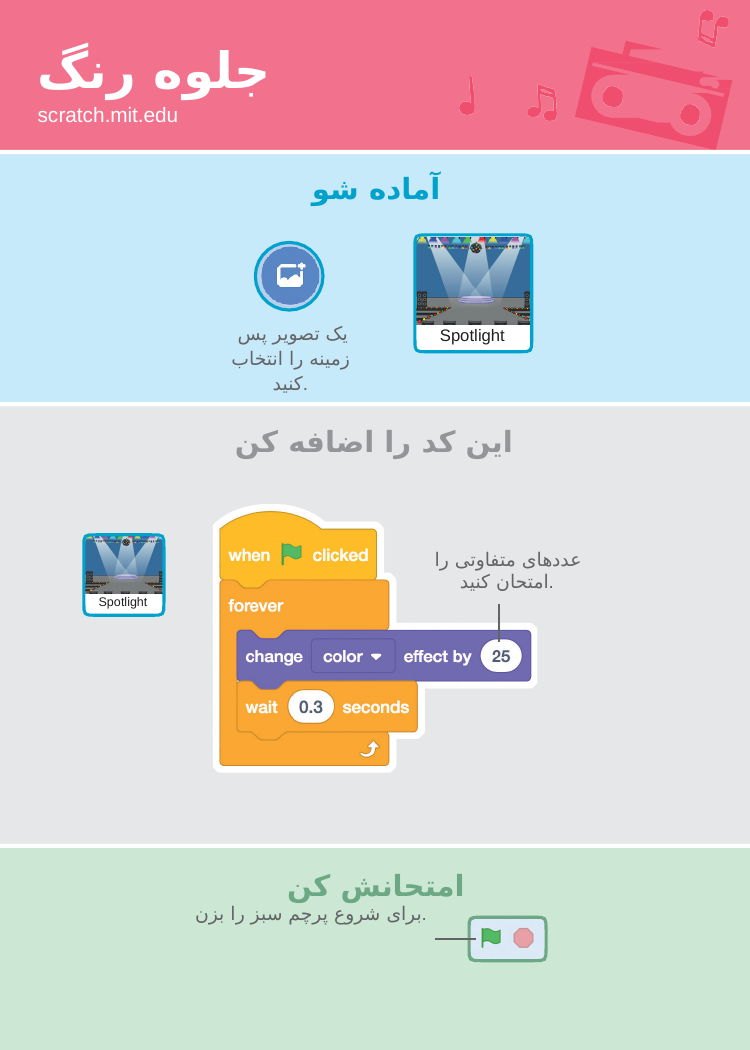

# جلوه رنگ
scratch.mit.edu

آماده شو

یک تصویر پس زمینه را انتخاب کنید.

Spotlight

این کد را اضافه کن

عددهای متفاوتی را امتحان کنید.
Spotlight

امتحانش کن
برای شروع پرچم سبز را بزن.